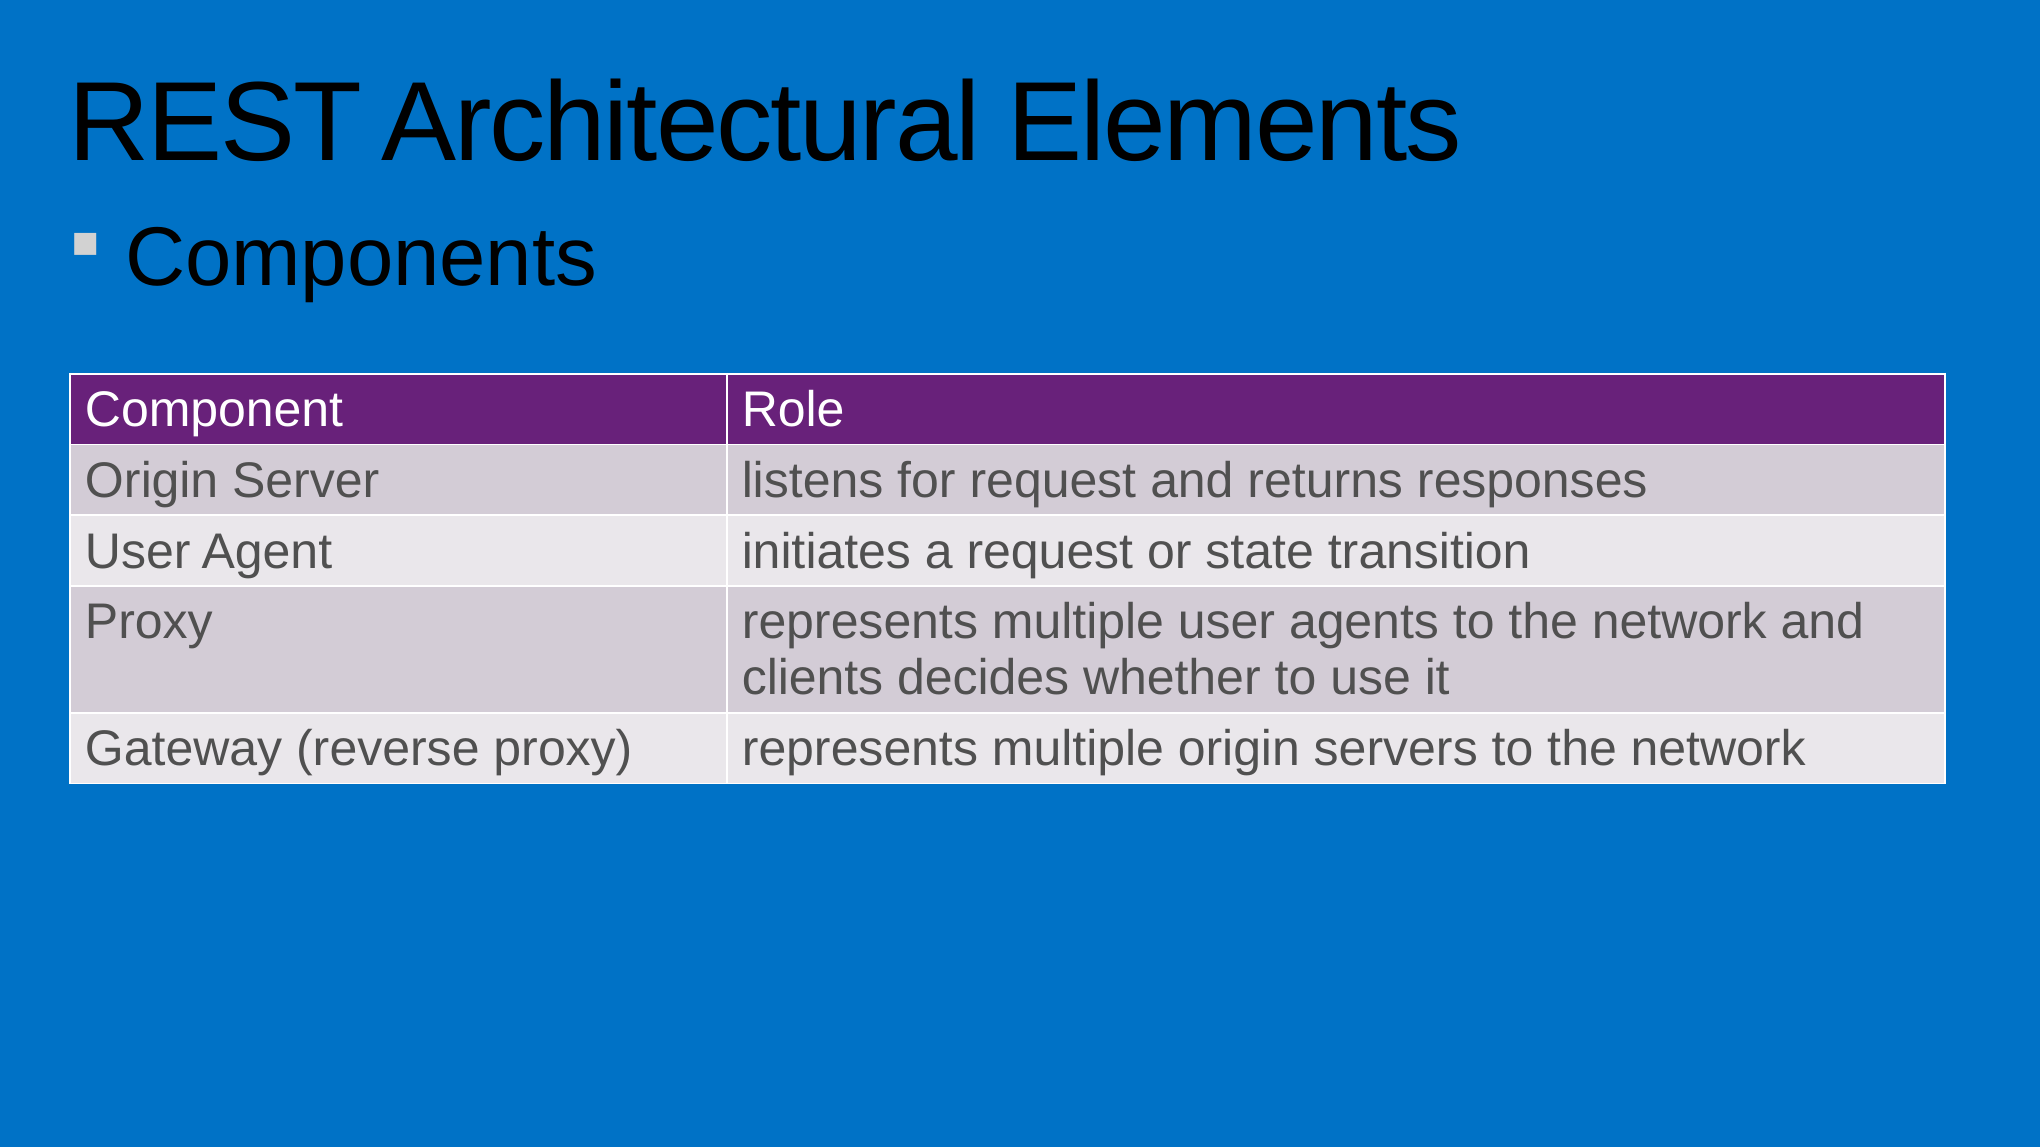

# REST Architectural Elements
Components
| Component | Role |
| --- | --- |
| Origin Server | listens for request and returns responses |
| User Agent | initiates a request or state transition |
| Proxy | represents multiple user agents to the network and clients decides whether to use it |
| Gateway (reverse proxy) | represents multiple origin servers to the network |